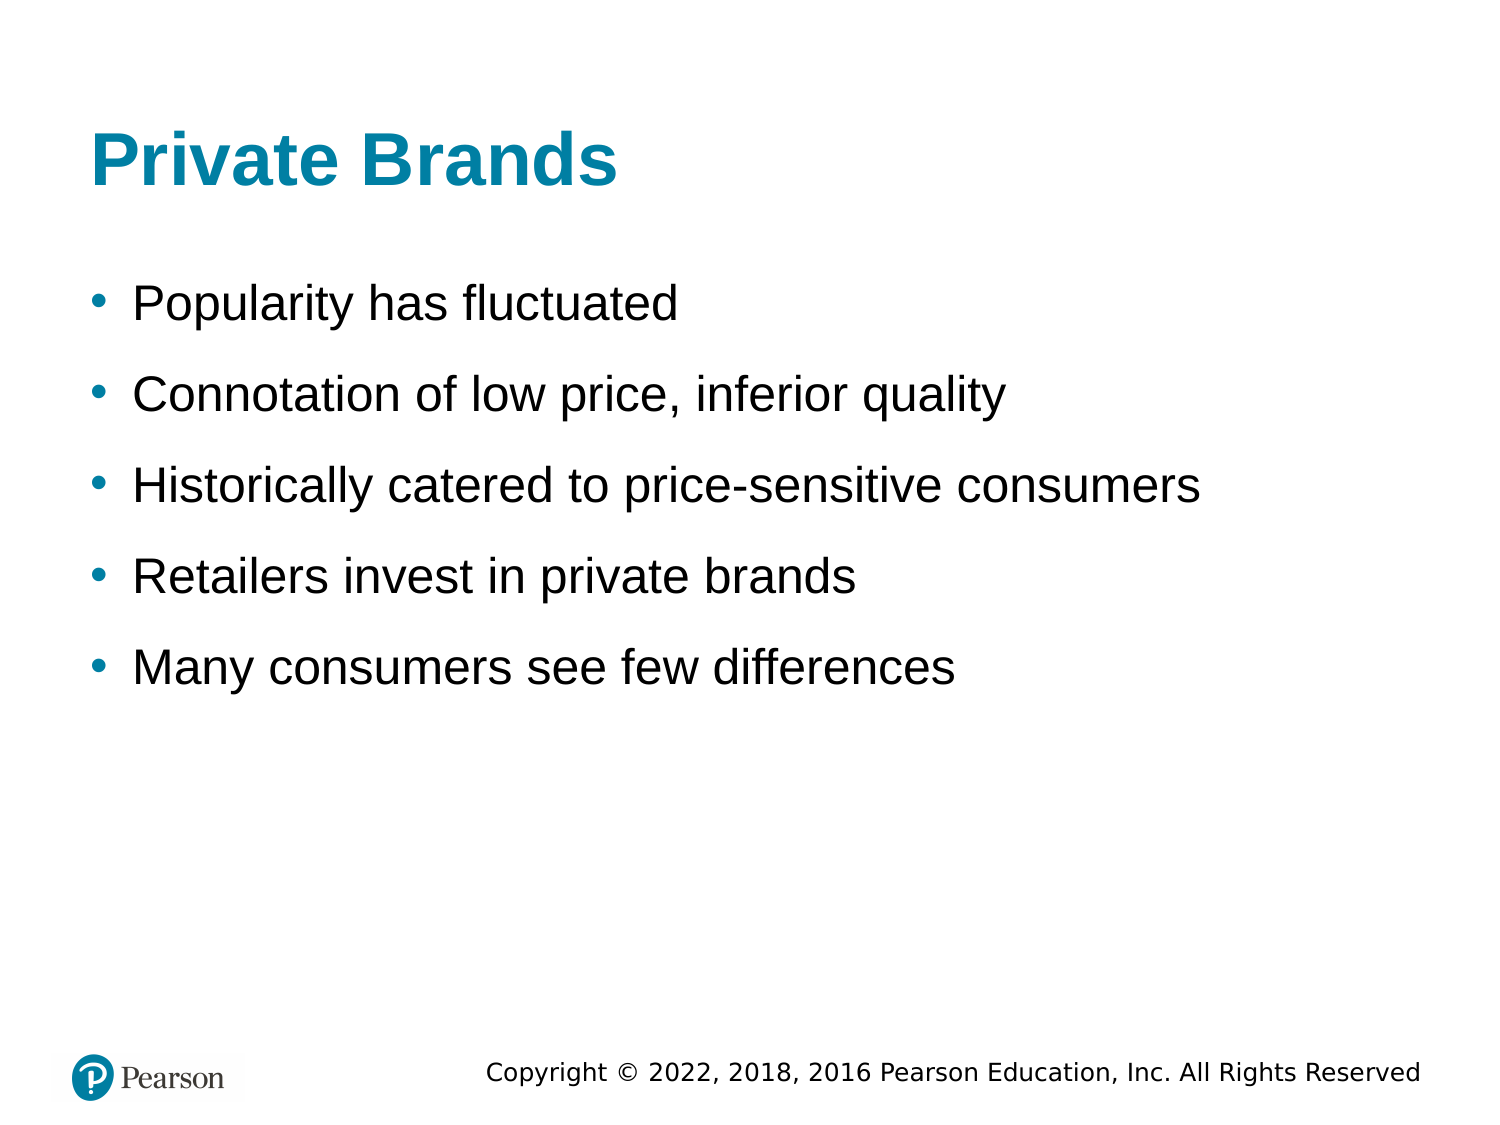

# Private Brands
Popularity has fluctuated
Connotation of low price, inferior quality
Historically catered to price-sensitive consumers
Retailers invest in private brands
Many consumers see few differences